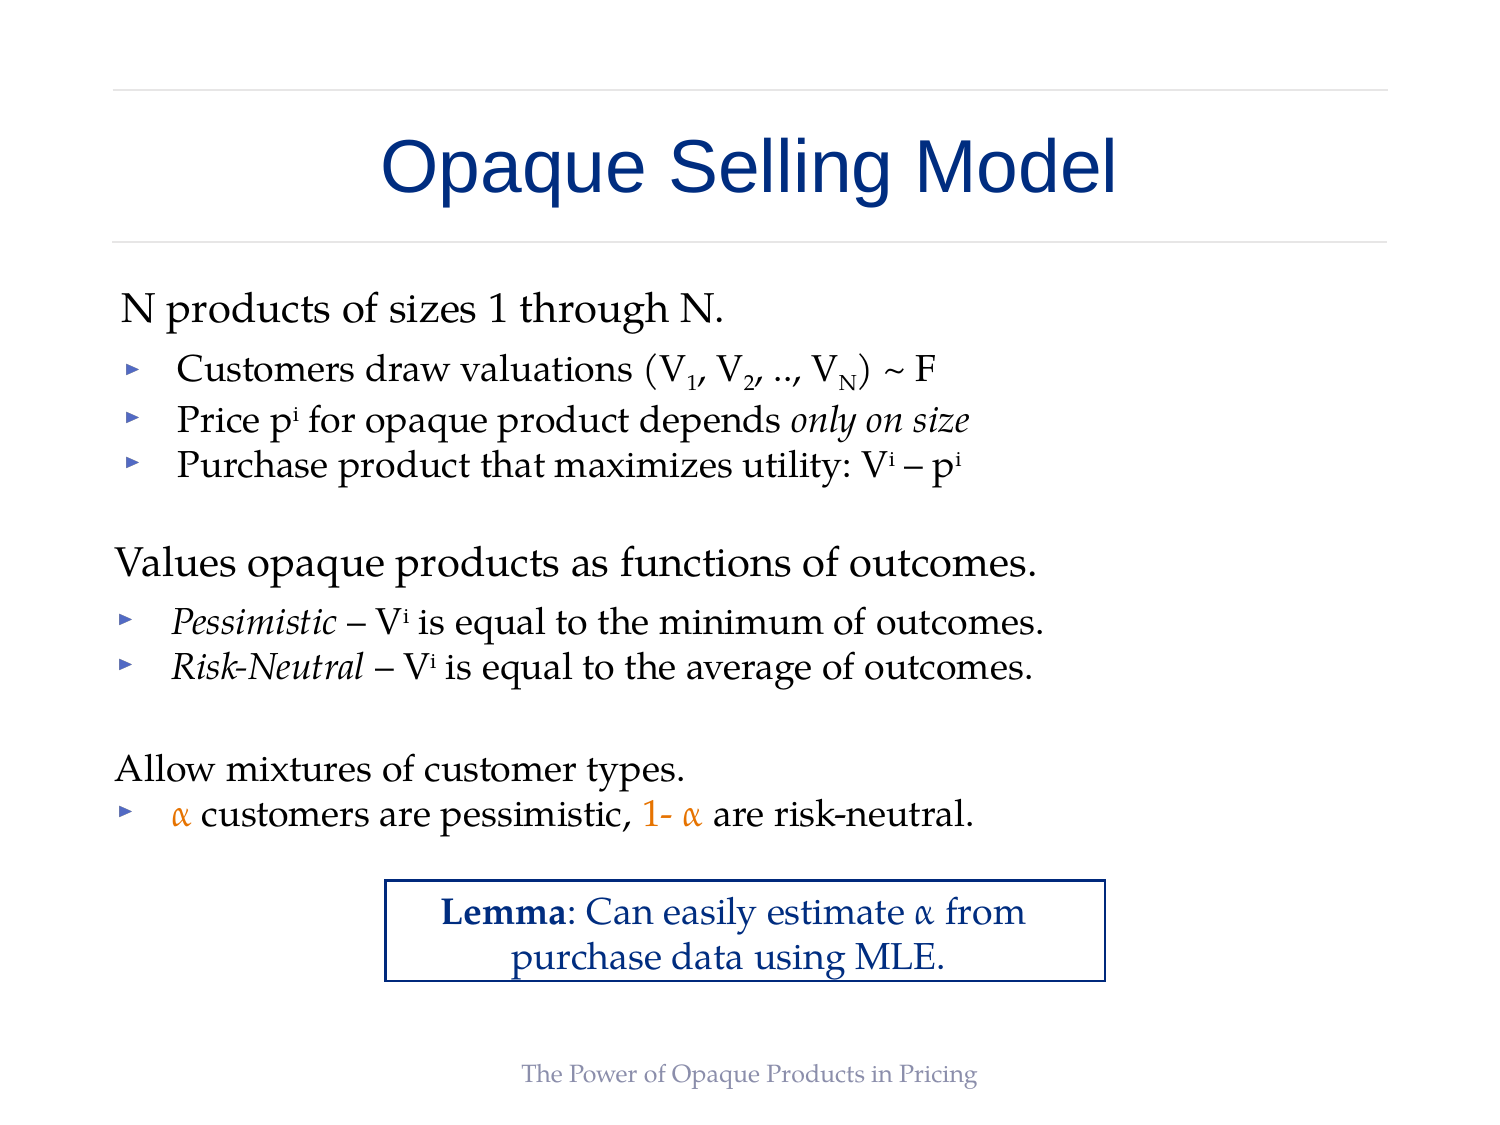

# Opaque Selling Model
N products of sizes 1 through N.
Customers draw valuations (V1, V2, .., VN) ~ F
Price pi for opaque product depends only on size
Purchase product that maximizes utility: Vi – pi

Values opaque products as functions of outcomes.
Pessimistic – Vi is equal to the minimum of outcomes.
Risk-Neutral – Vi is equal to the average of outcomes.

Allow mixtures of customer types.
α customers are pessimistic, 1- α are risk-neutral.

Lemma: Can easily estimate α from purchase data using MLE.

The Power of Opaque Products in Pricing